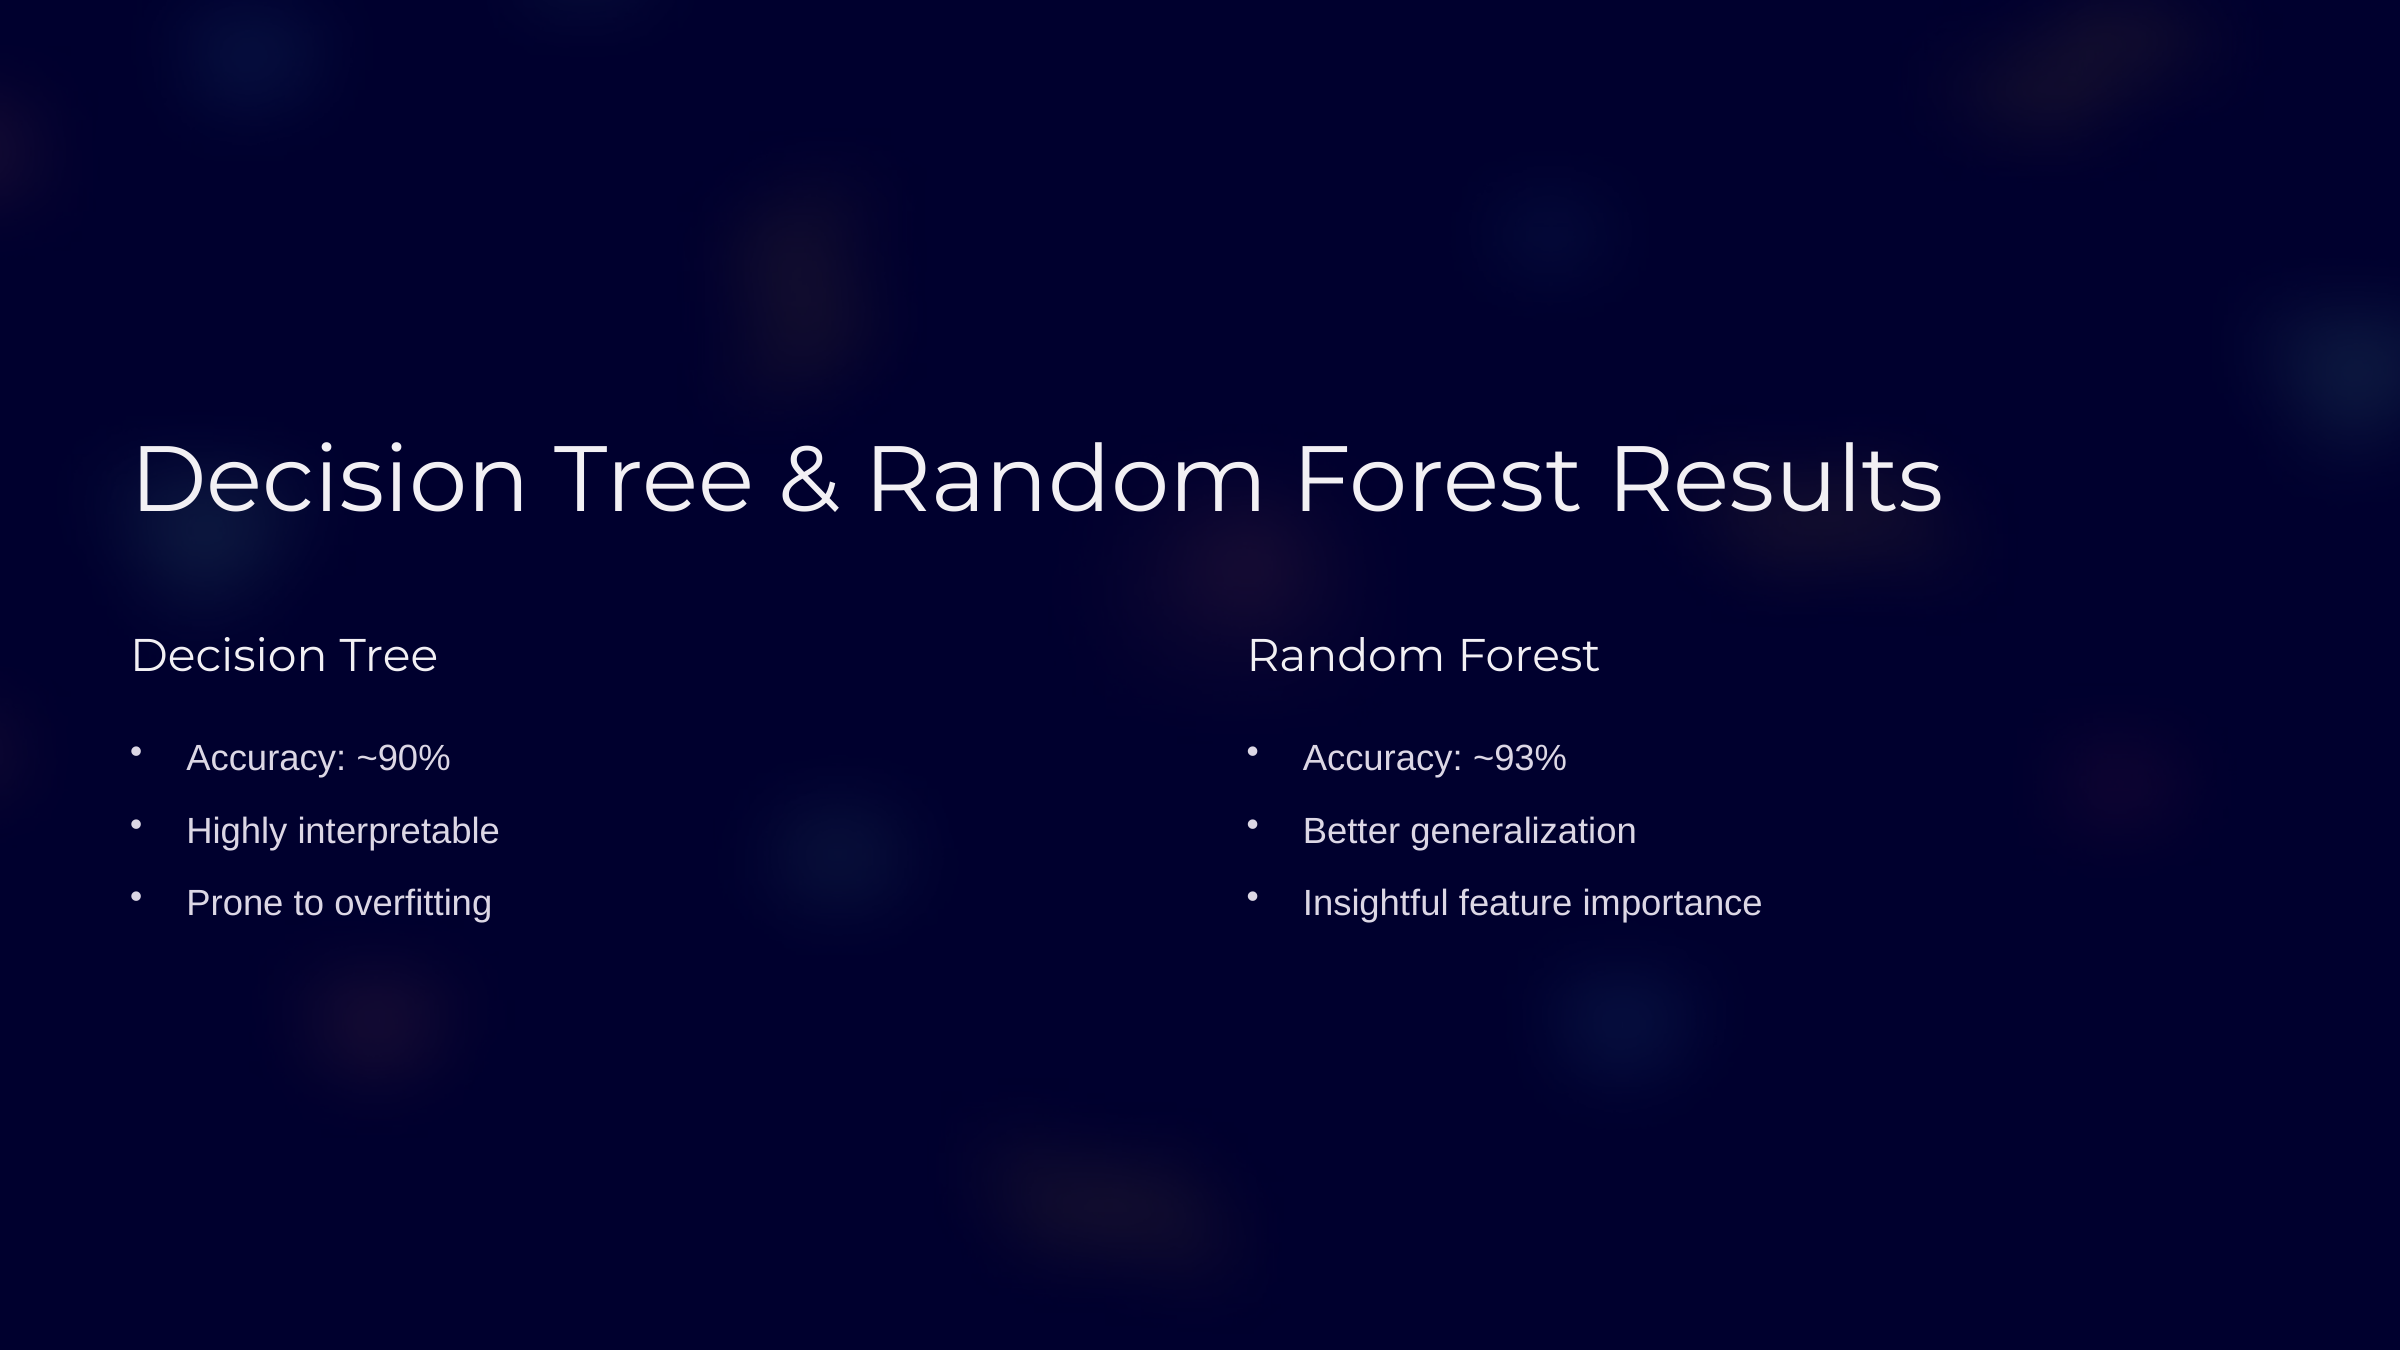

Decision Tree & Random Forest Results
Decision Tree
Random Forest
Accuracy: ~90%
Accuracy: ~93%
Highly interpretable
Better generalization
Prone to overfitting
Insightful feature importance